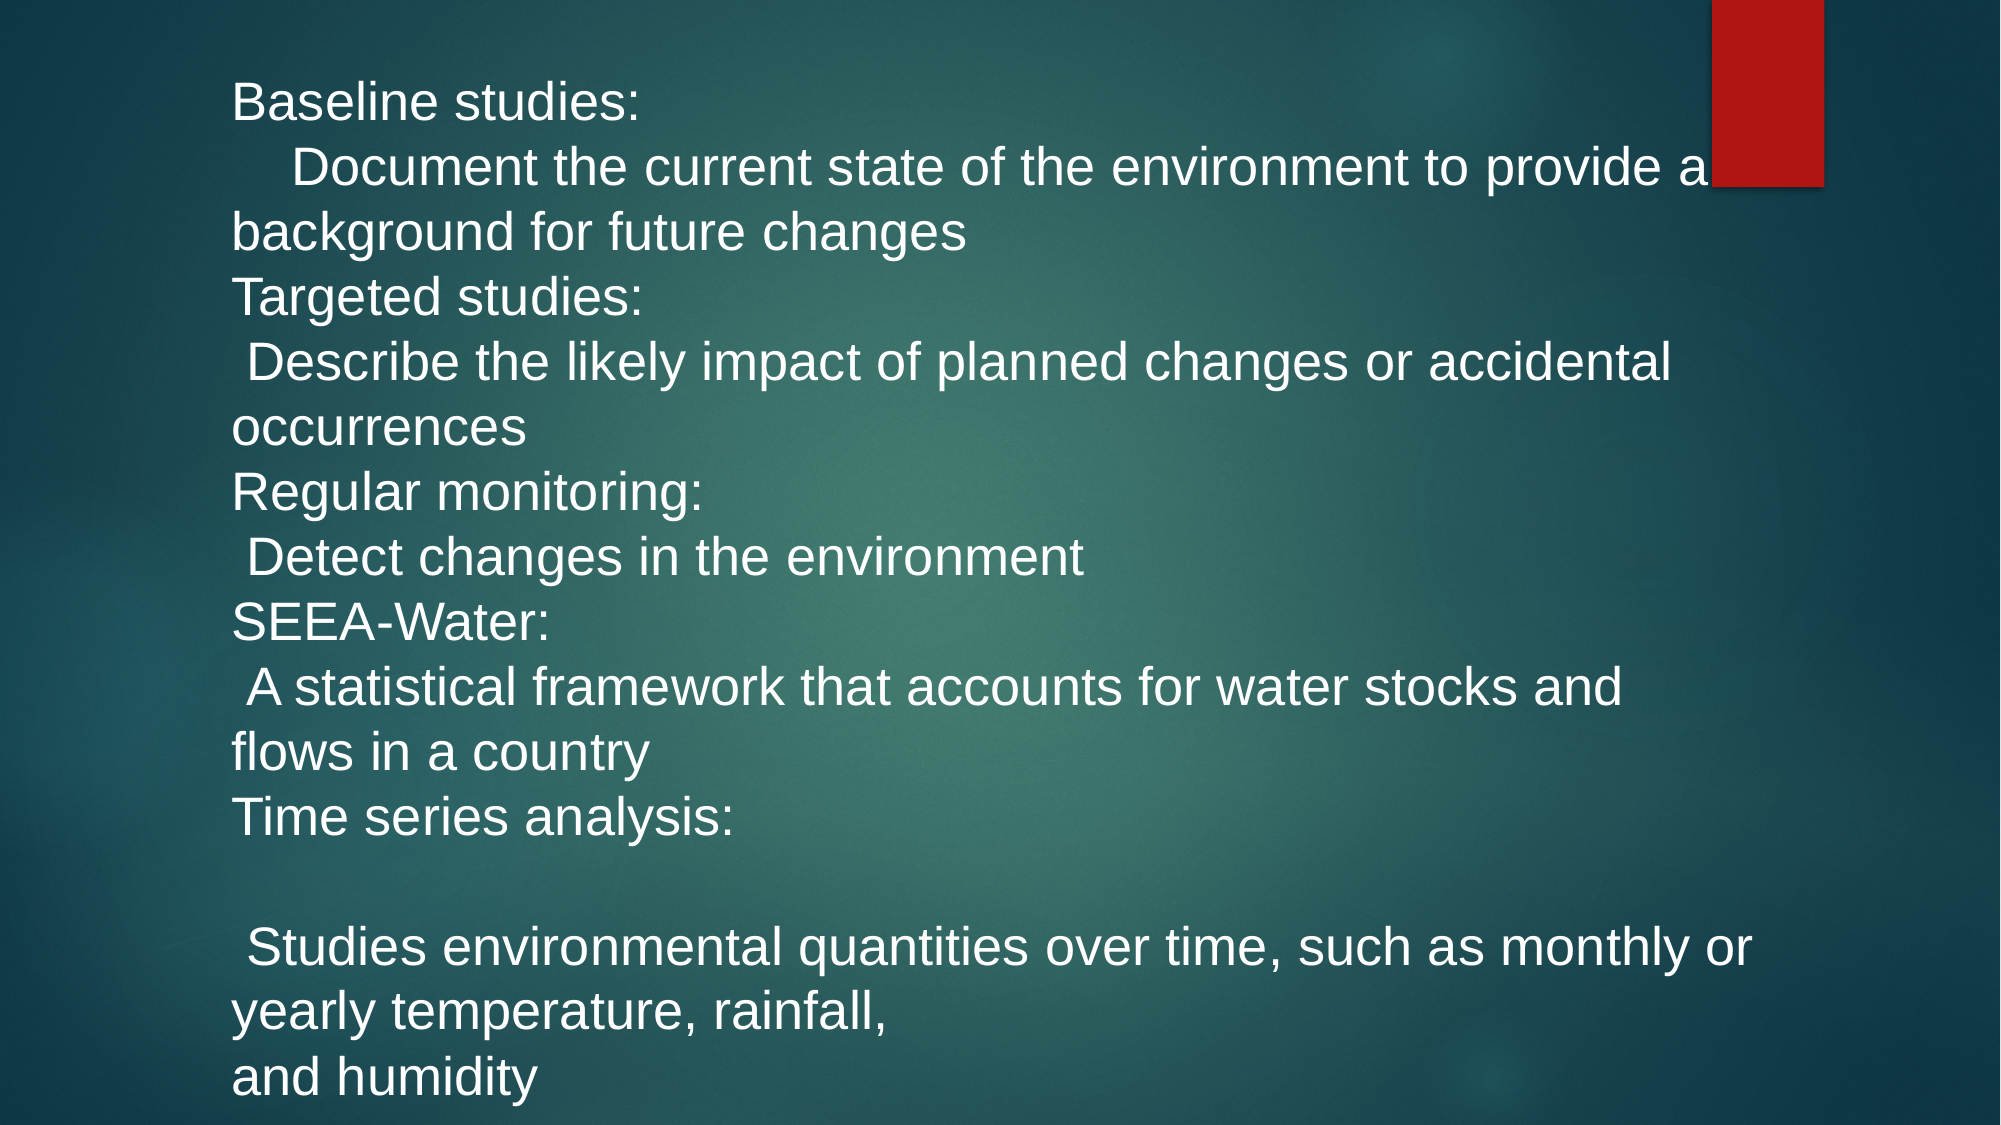

Baseline studies:
    Document the current state of the environment to provide a background for future changes
Targeted studies:
 Describe the likely impact of planned changes or accidental occurrences
Regular monitoring:
 Detect changes in the environment
SEEA-Water:
 A statistical framework that accounts for water stocks and flows in a country
Time series analysis:

 Studies environmental quantities over time, such as monthly or yearly temperature, rainfall,
and humidity